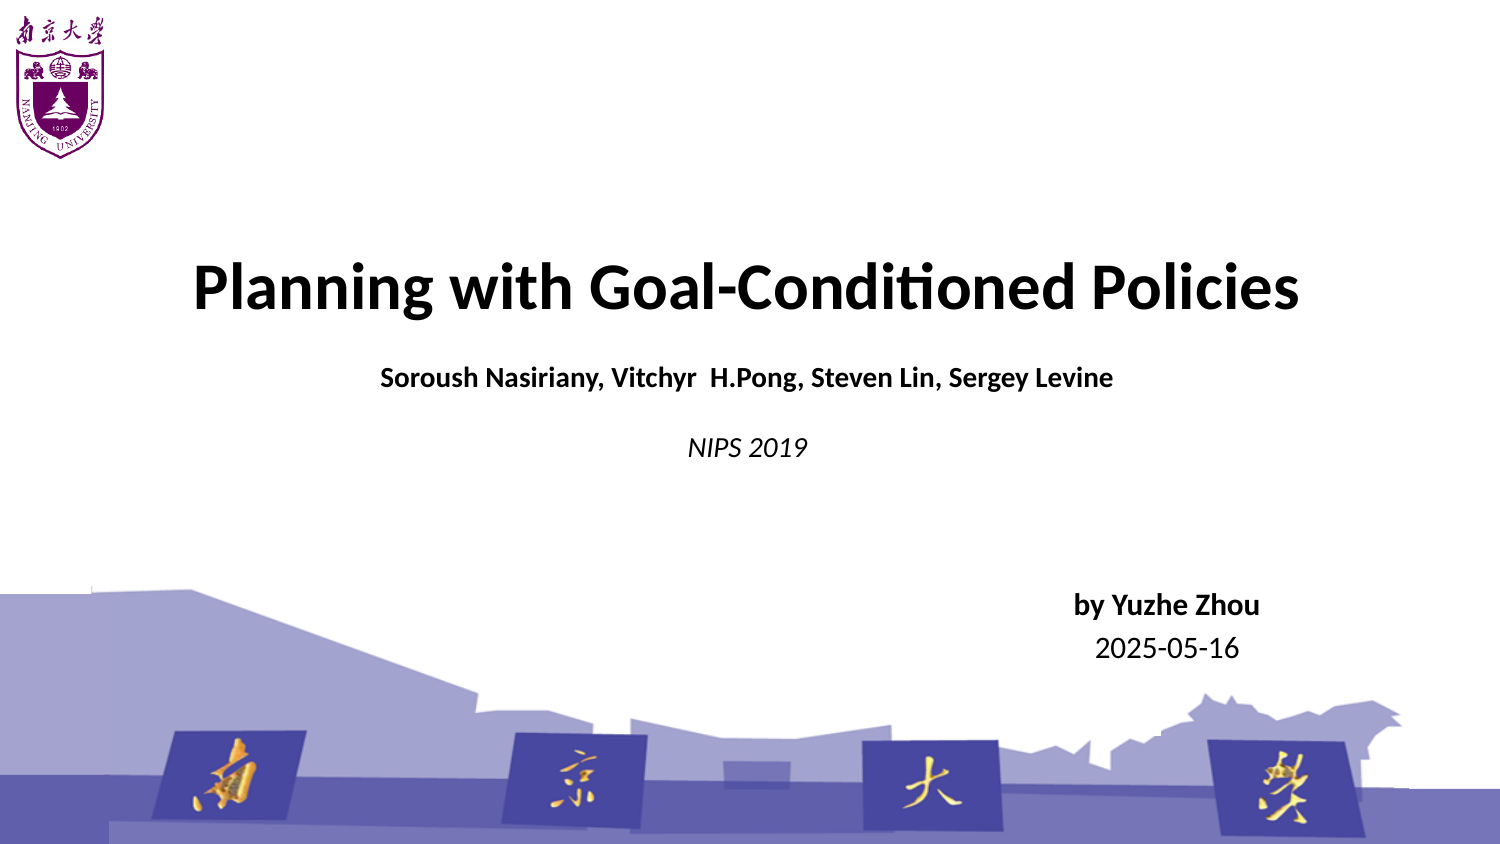

Planning with Goal-Conditioned Policies
Soroush Nasiriany, Vitchyr  H.Pong, Steven Lin, Sergey Levine
NIPS 2019

by Yuzhe Zhou
2025-05-16